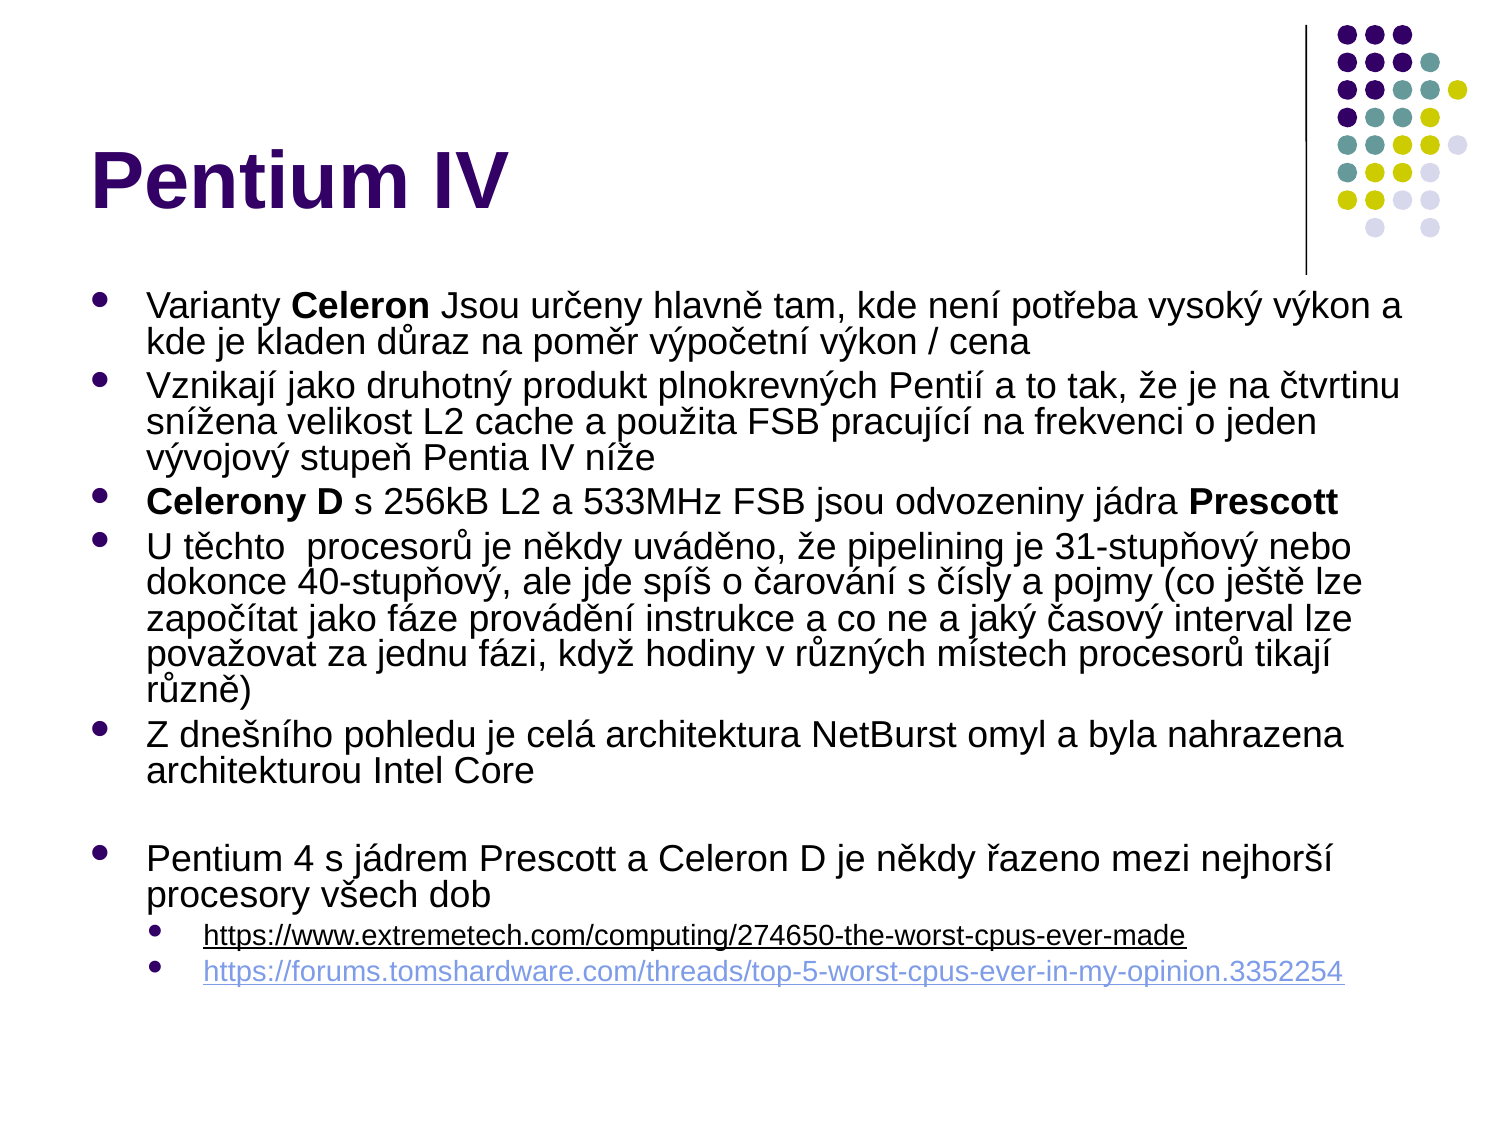

# Pentium IV
Varianty Celeron Jsou určeny hlavně tam, kde není potřeba vysoký výkon a kde je kladen důraz na poměr výpočetní výkon / cena
Vznikají jako druhotný produkt plnokrevných Pentií a to tak, že je na čtvrtinu snížena velikost L2 cache a použita FSB pracující na frekvenci o jeden vývojový stupeň Pentia IV níže
Celerony D s 256kB L2 a 533MHz FSB jsou odvozeniny jádra Prescott
U těchto  procesorů je někdy uváděno, že pipelining je 31-stupňový nebo dokonce 40-stupňový, ale jde spíš o čarování s čísly a pojmy (co ještě lze započítat jako fáze provádění instrukce a co ne a jaký časový interval lze považovat za jednu fázi, když hodiny v různých místech procesorů tikají různě)
Z dnešního pohledu je celá architektura NetBurst omyl a byla nahrazena architekturou Intel Core

Pentium 4 s jádrem Prescott a Celeron D je někdy řazeno mezi nejhorší procesory všech dob
https://www.extremetech.com/computing/274650-the-worst-cpus-ever-made
https://forums.tomshardware.com/threads/top-5-worst-cpus-ever-in-my-opinion.3352254